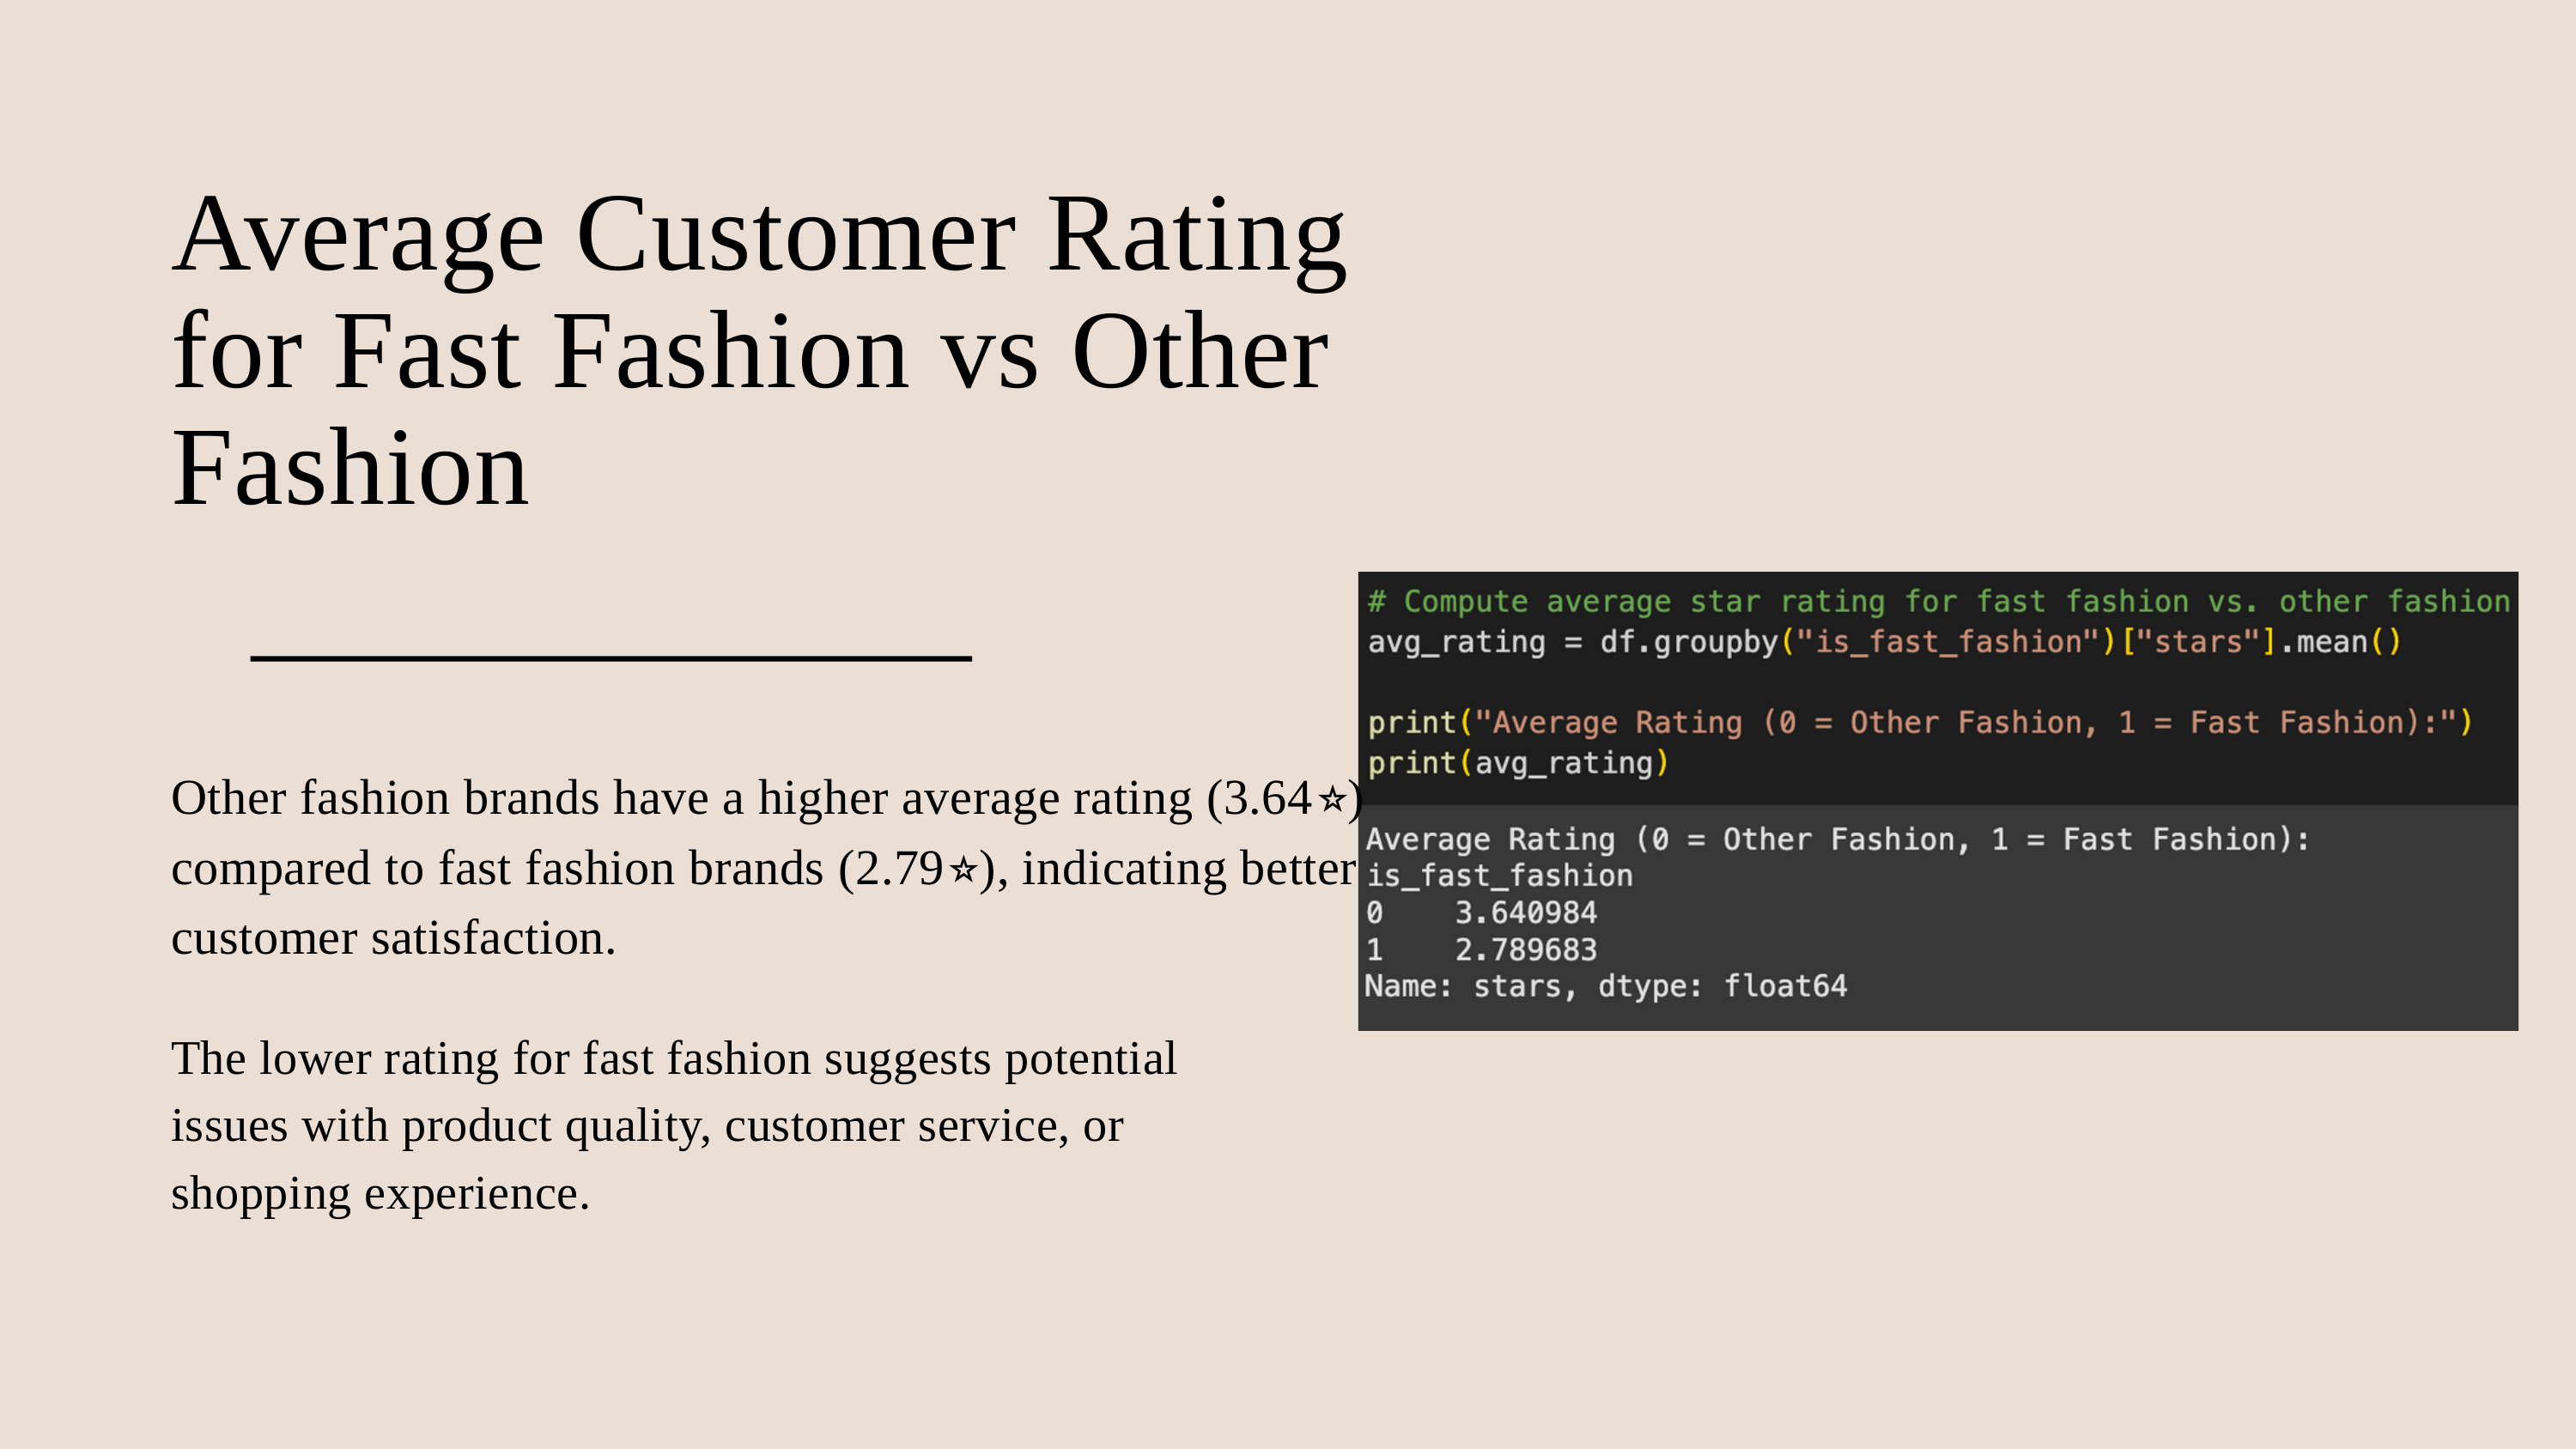

Average Customer Rating for Fast Fashion vs Other Fashion

Other fashion brands have a higher average rating (3.64⭐) compared to fast fashion brands (2.79⭐), indicating better customer satisfaction.
The lower rating for fast fashion suggests potential issues with product quality, customer service, or shopping experience.